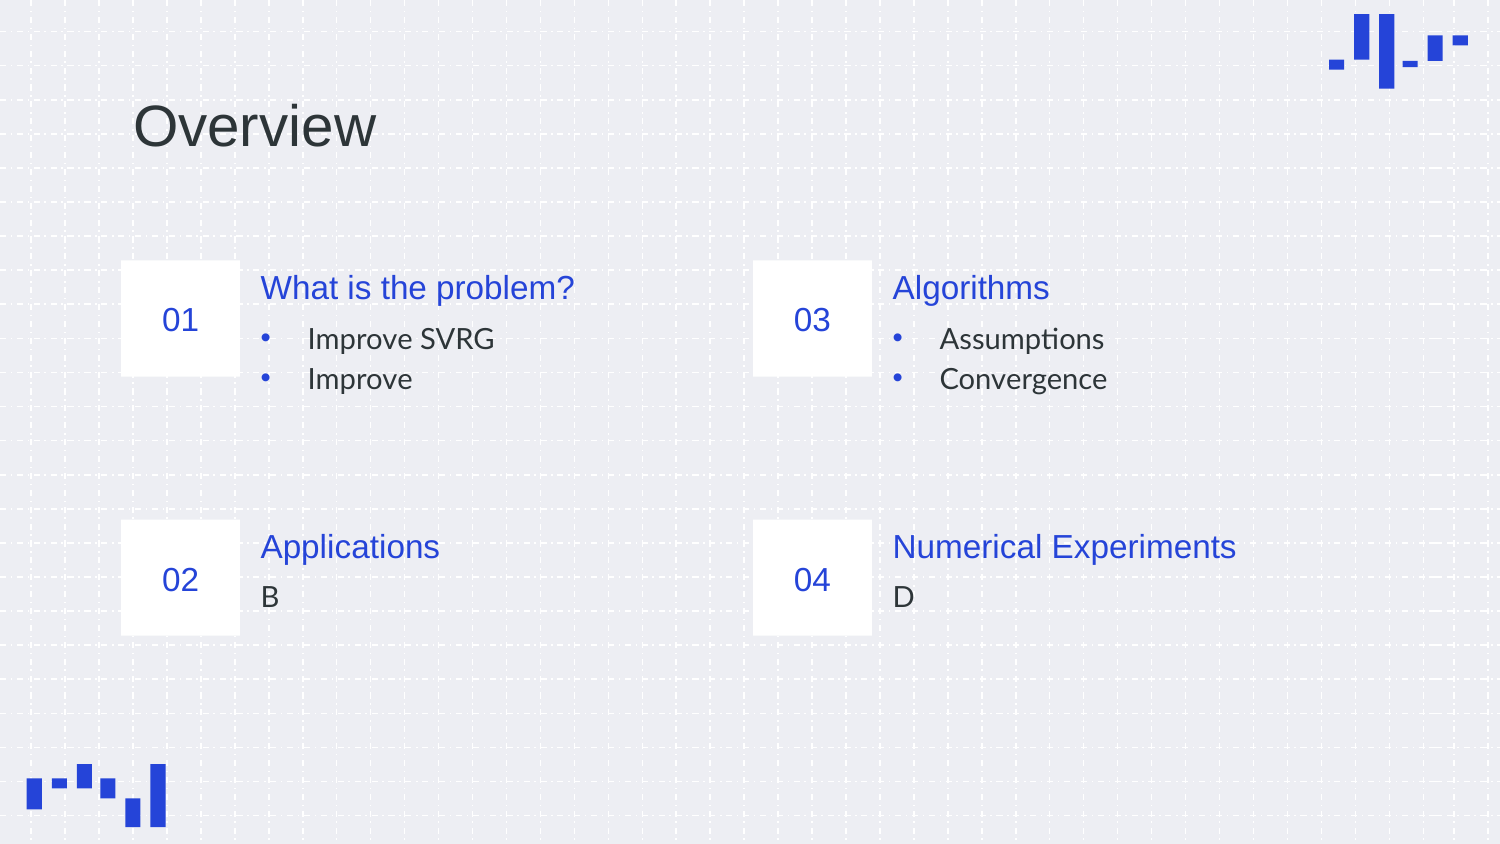

# Overview
What is the problem?
Algorithms
01
03
Improve SVRG
Improve
Assumptions
Convergence
Applications
Numerical Experiments
02
04
D
B